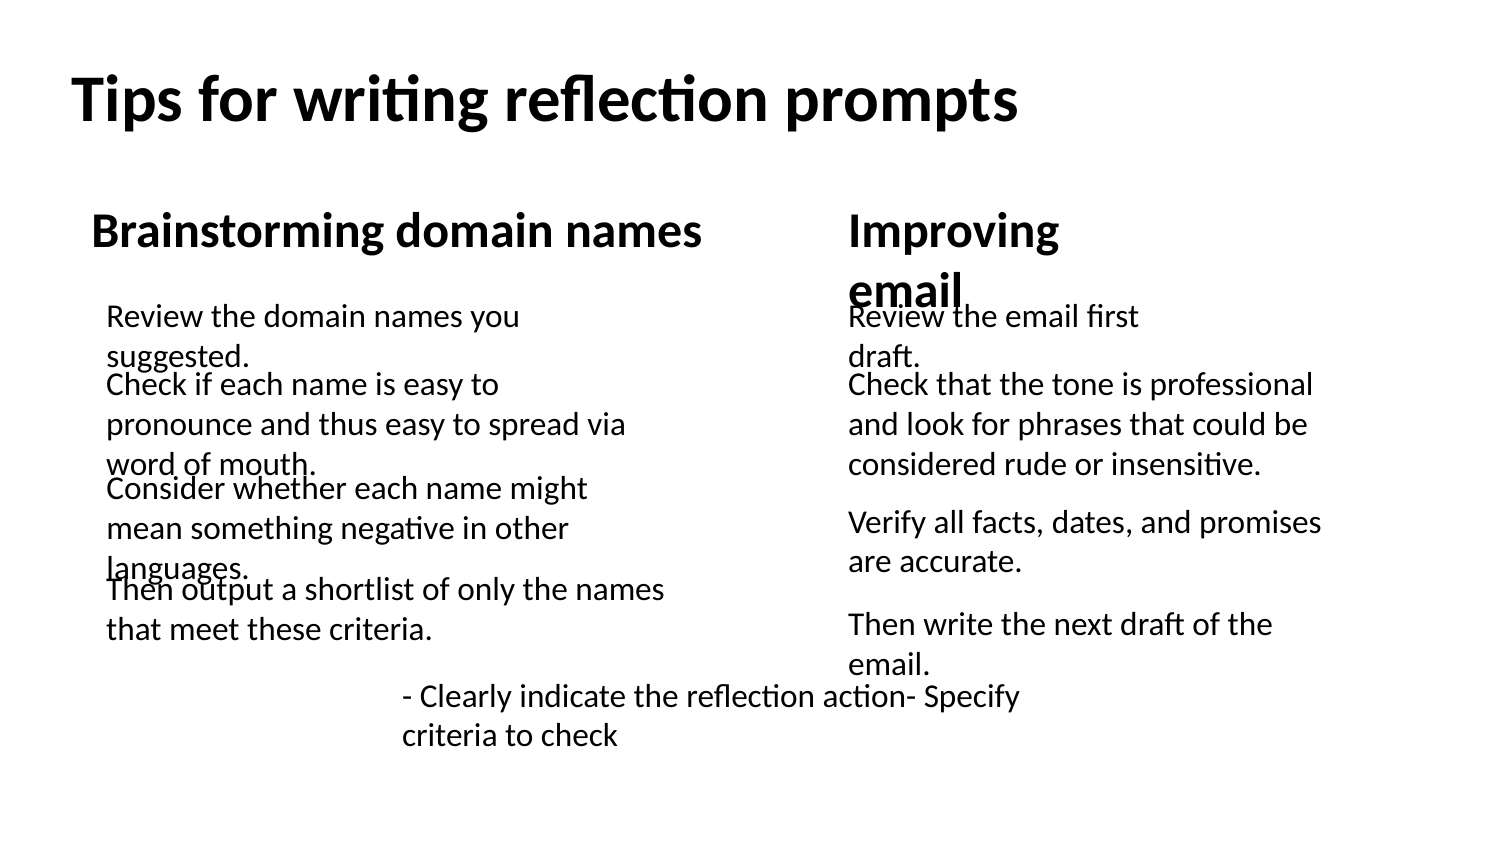

Tips for writing reflection prompts
Brainstorming domain names
Improving email
Review the domain names you suggested.
Review the email first draft.
Check if each name is easy to pronounce and thus easy to spread via word of mouth.
Check that the tone is professional and look for phrases that could be considered rude or insensitive.
Consider whether each name might mean something negative in other languages.
Verify all facts, dates, and promises are accurate.
Then output a shortlist of only the names that meet these criteria.
Then write the next draft of the email.
- Clearly indicate the reflection action- Specify criteria to check